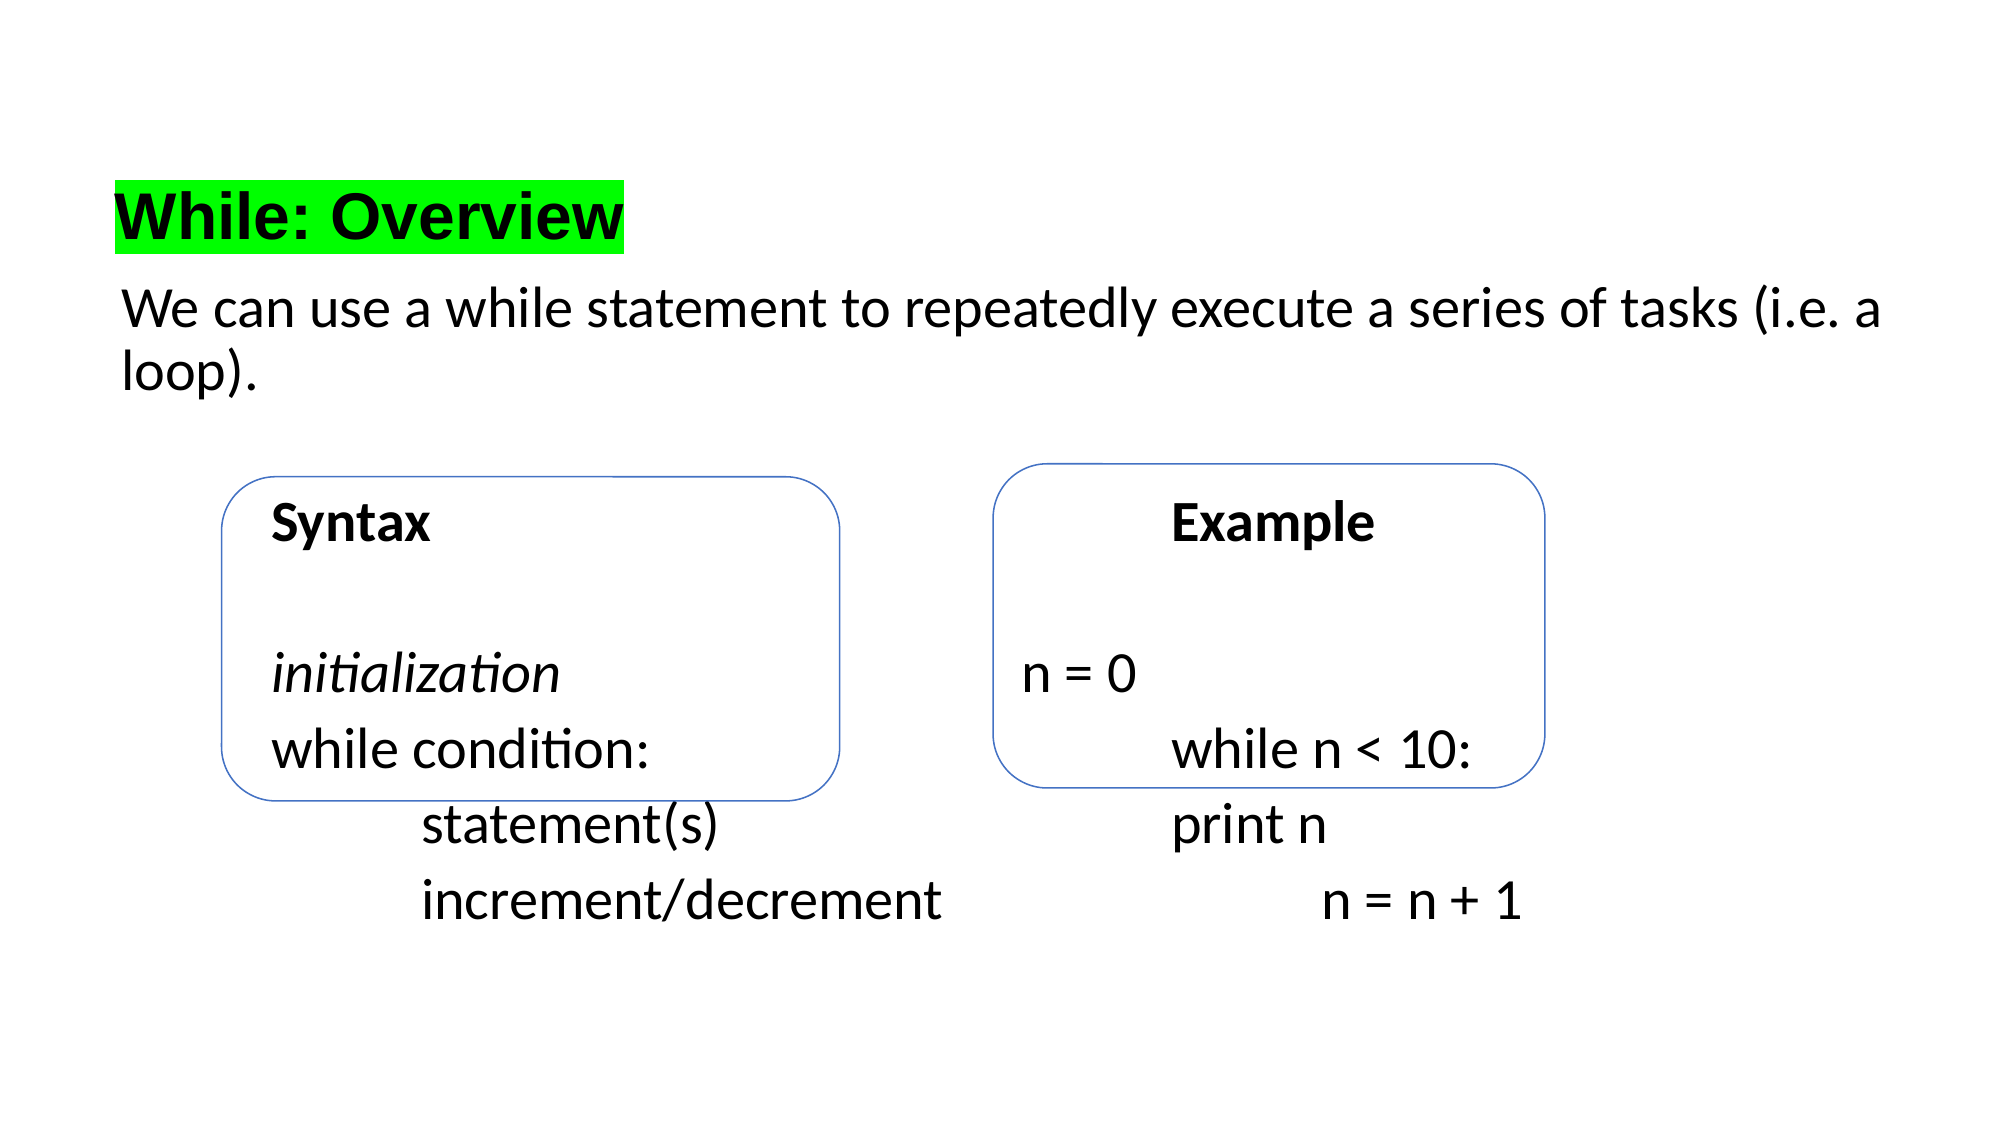

# While: Overview
We can use a while statement to repeatedly execute a series of tasks (i.e. a loop).

	Syntax					Example

	initialization				n = 0
	while condition:				while n < 10:
    		statement(s)				print n
		increment/decrement 			n = n + 1